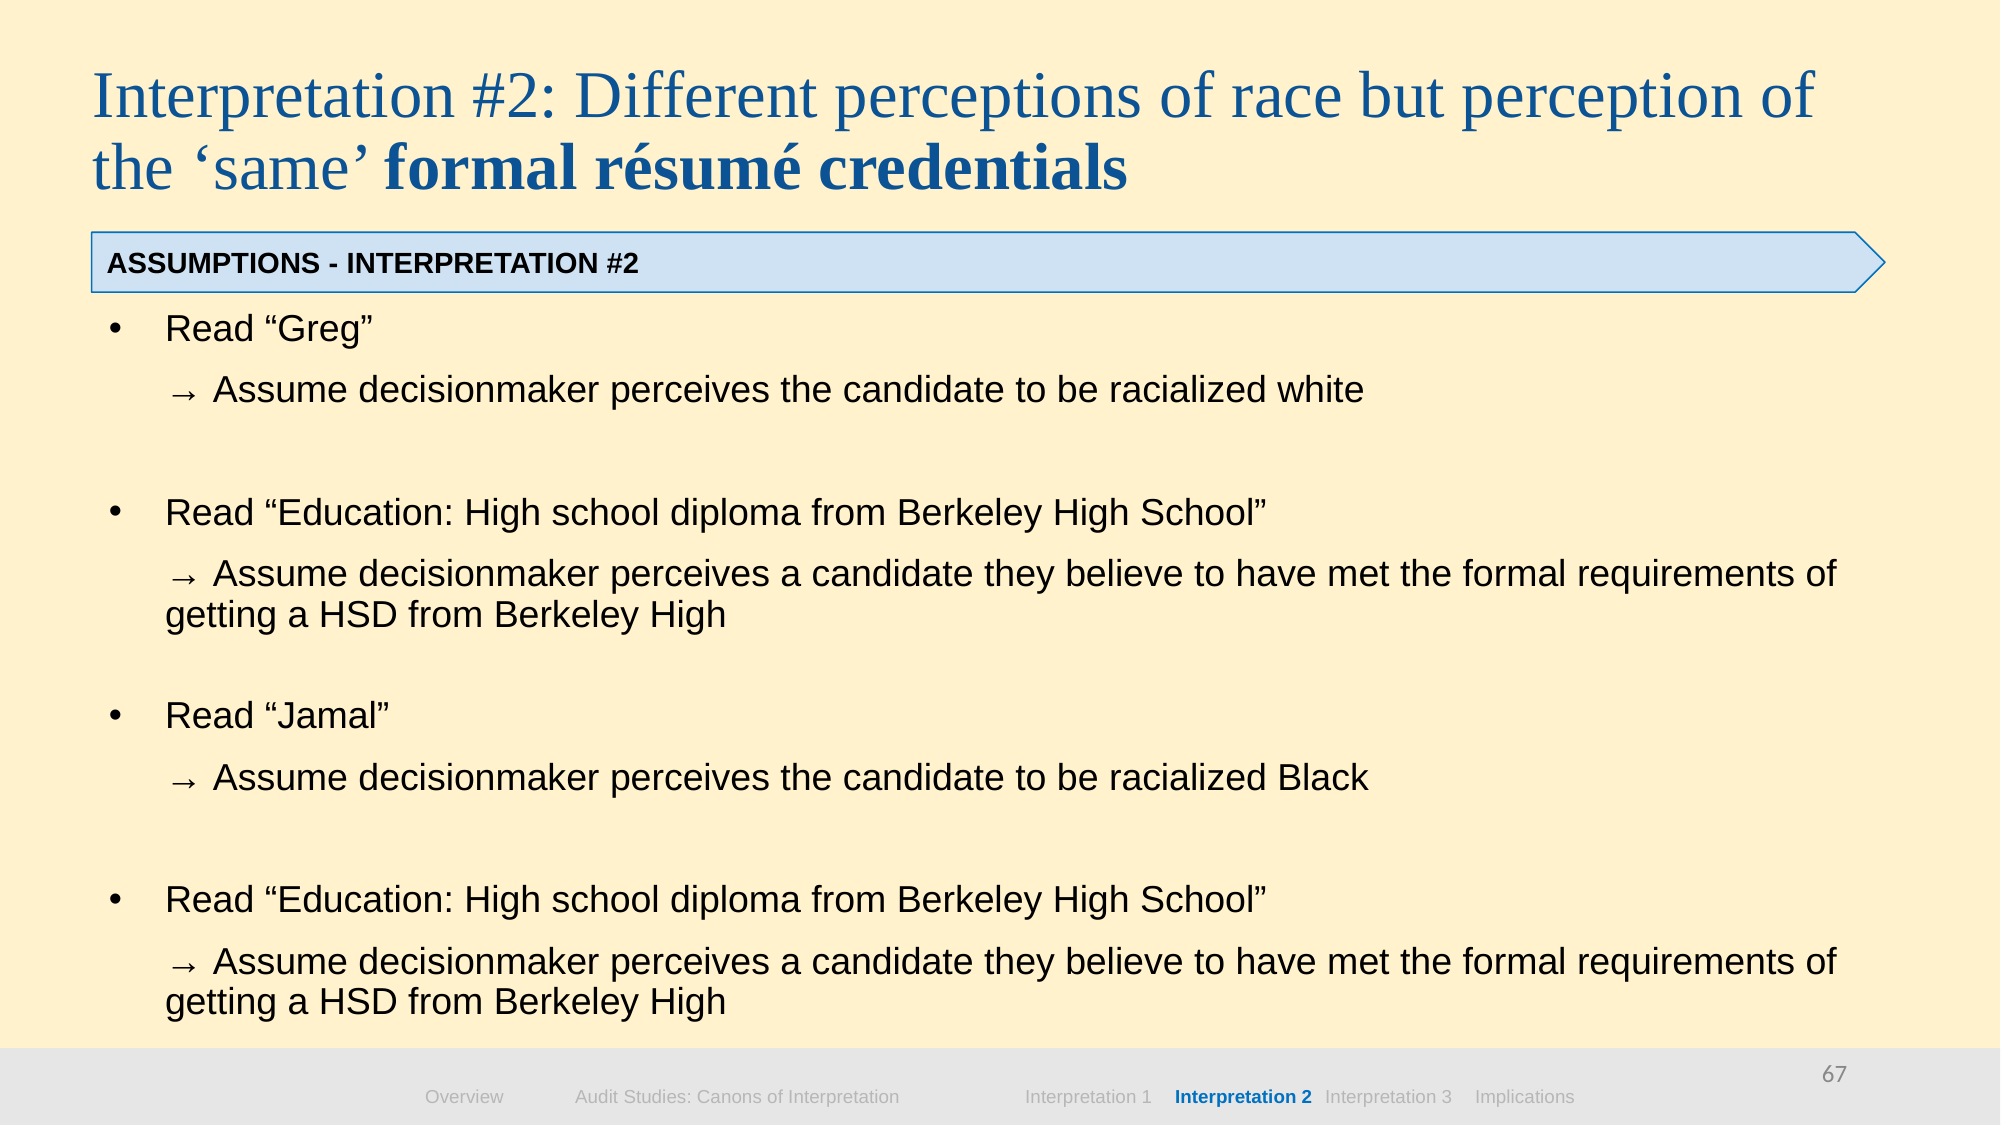

# Interpretation #2: Different perceptions of race but perception of the ‘same’ formal résumé credentials
ASSUMPTIONS - INTERPRETATION #2

Read “Greg”
→ Assume decisionmaker perceives the candidate to be racialized white

Read “Education: High school diploma from Berkeley High School”
→ Assume decisionmaker perceives a candidate they believe to have met the formal requirements of getting a HSD from Berkeley High
Read “Jamal”
→ Assume decisionmaker perceives the candidate to be racialized Black

Read “Education: High school diploma from Berkeley High School”
→ Assume decisionmaker perceives a candidate they believe to have met the formal requirements of getting a HSD from Berkeley High
67
Overview	Audit Studies: Canons of Interpretation	Interpretation 1	Interpretation 2	Interpretation 3	Implications